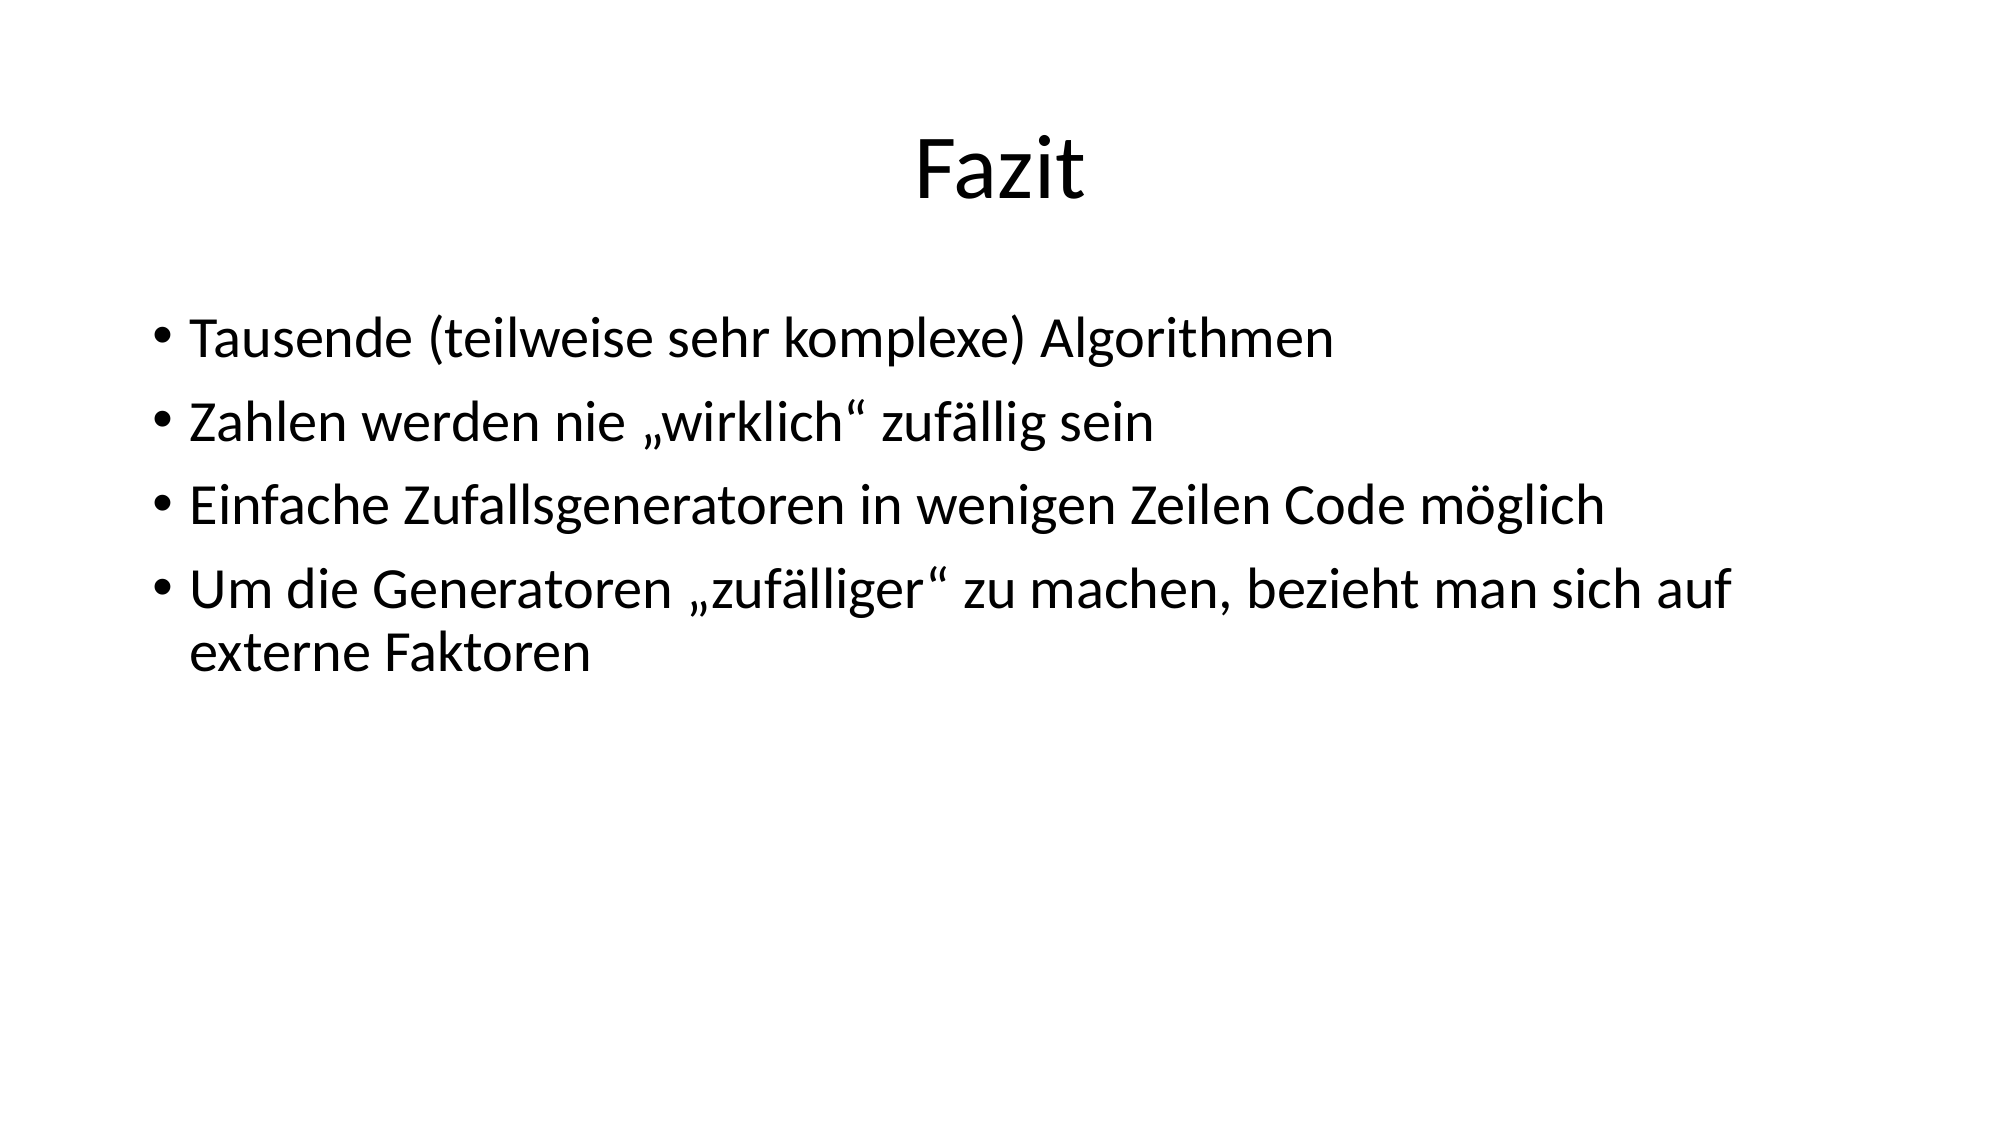

# Fazit
Tausende (teilweise sehr komplexe) Algorithmen
Zahlen werden nie „wirklich“ zufällig sein
Einfache Zufallsgeneratoren in wenigen Zeilen Code möglich
Um die Generatoren „zufälliger“ zu machen, bezieht man sich auf externe Faktoren